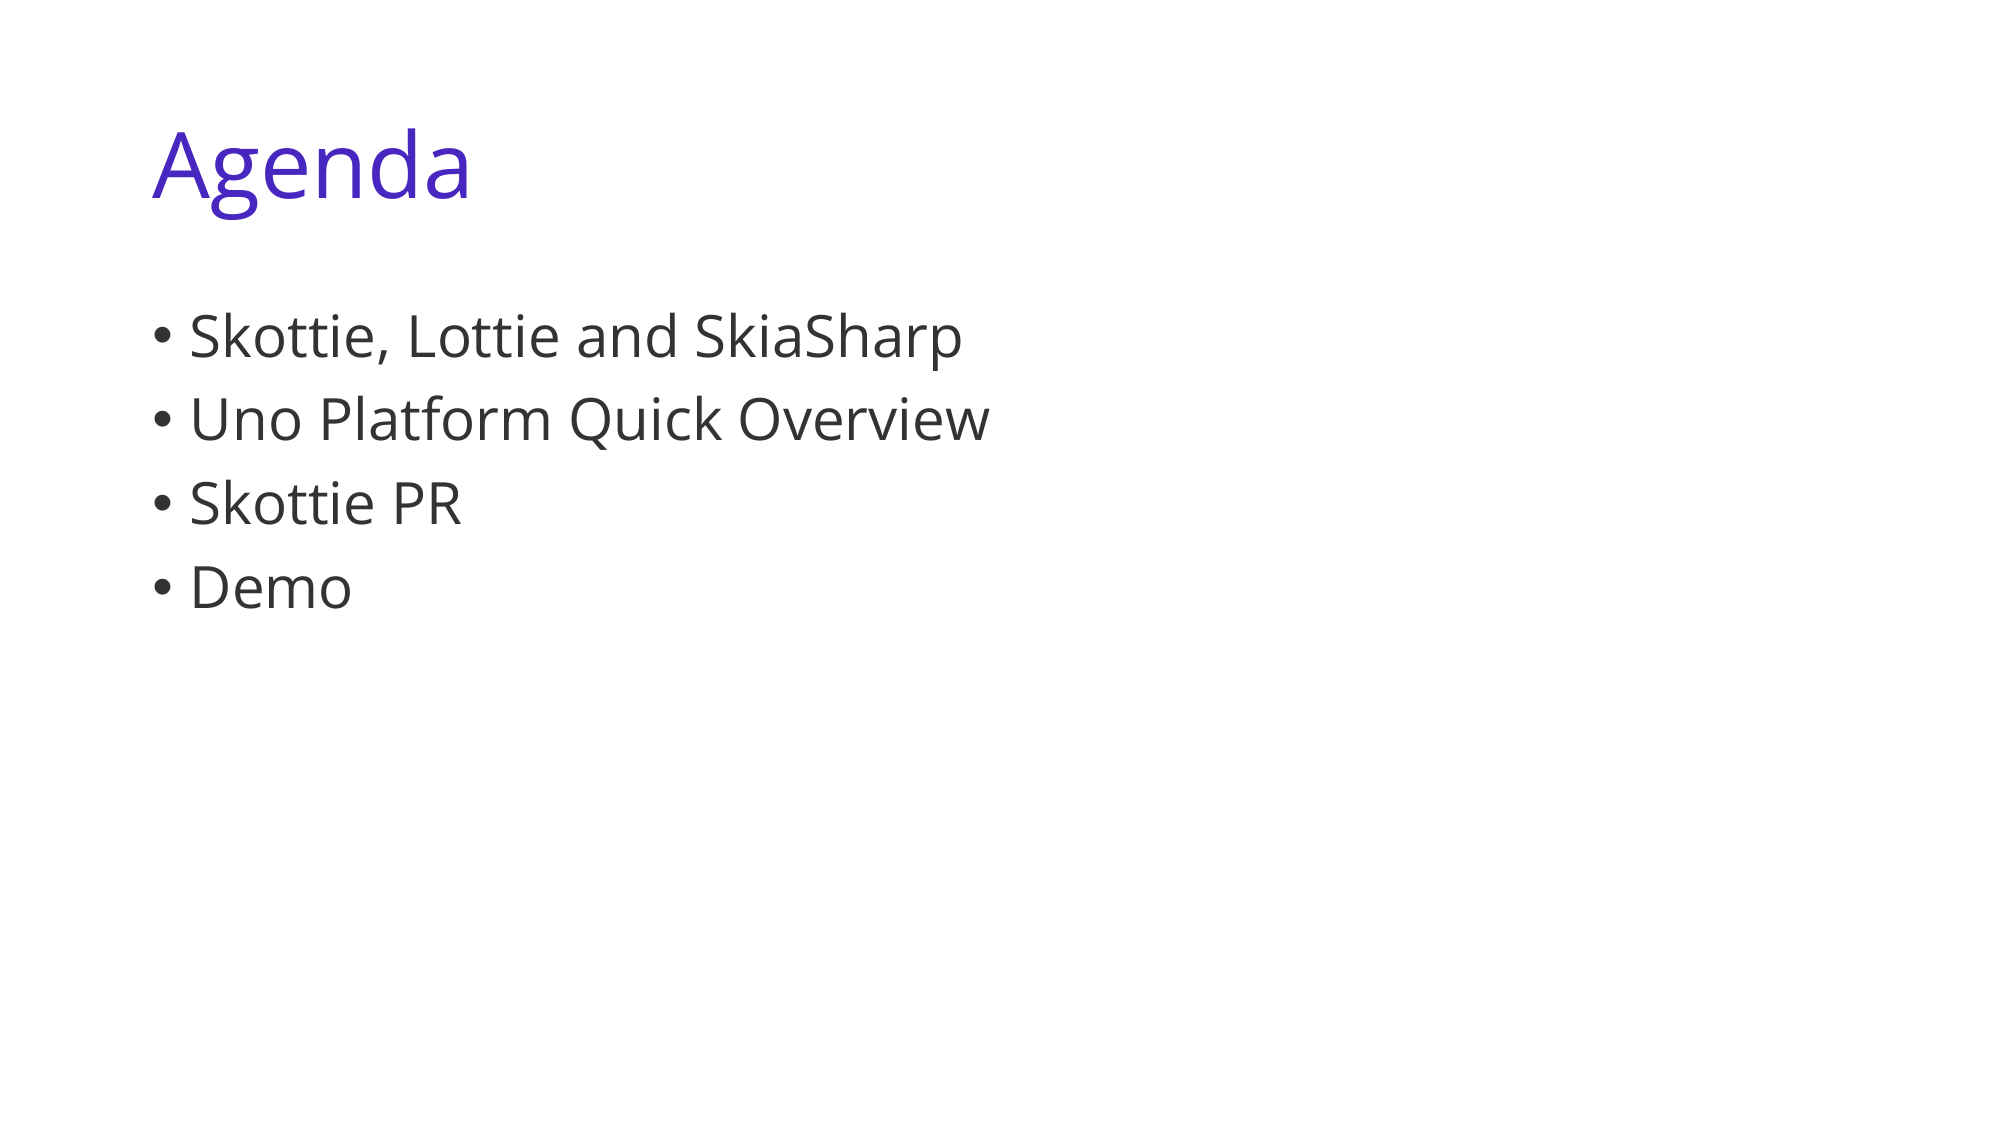

# Agenda
Skottie, Lottie and SkiaSharp
Uno Platform Quick Overview
Skottie PR
Demo